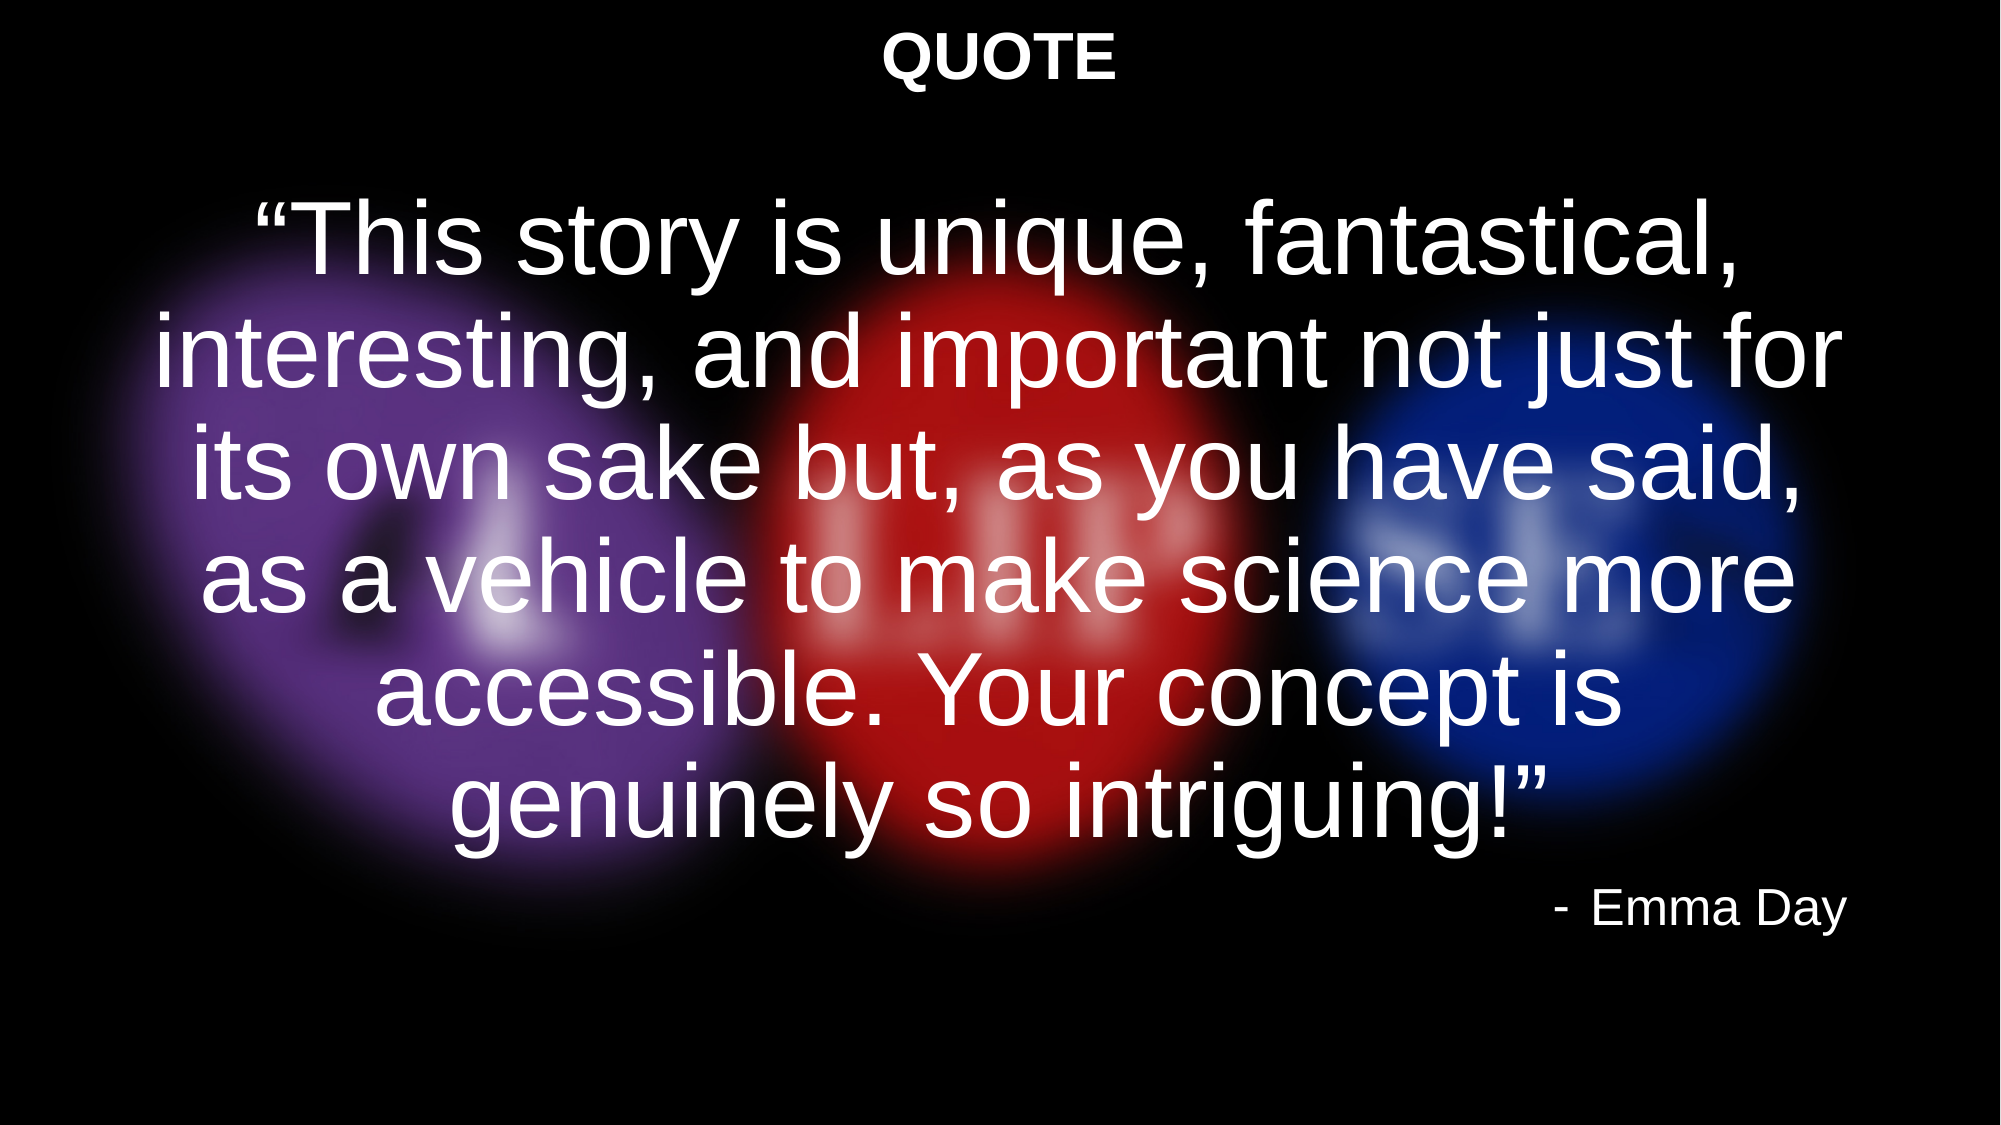

# Quote
“This story is unique, fantastical, interesting, and important not just for its own sake but, as you have said, as a vehicle to make science more accessible. Your concept is genuinely so intriguing!”
Emma Day